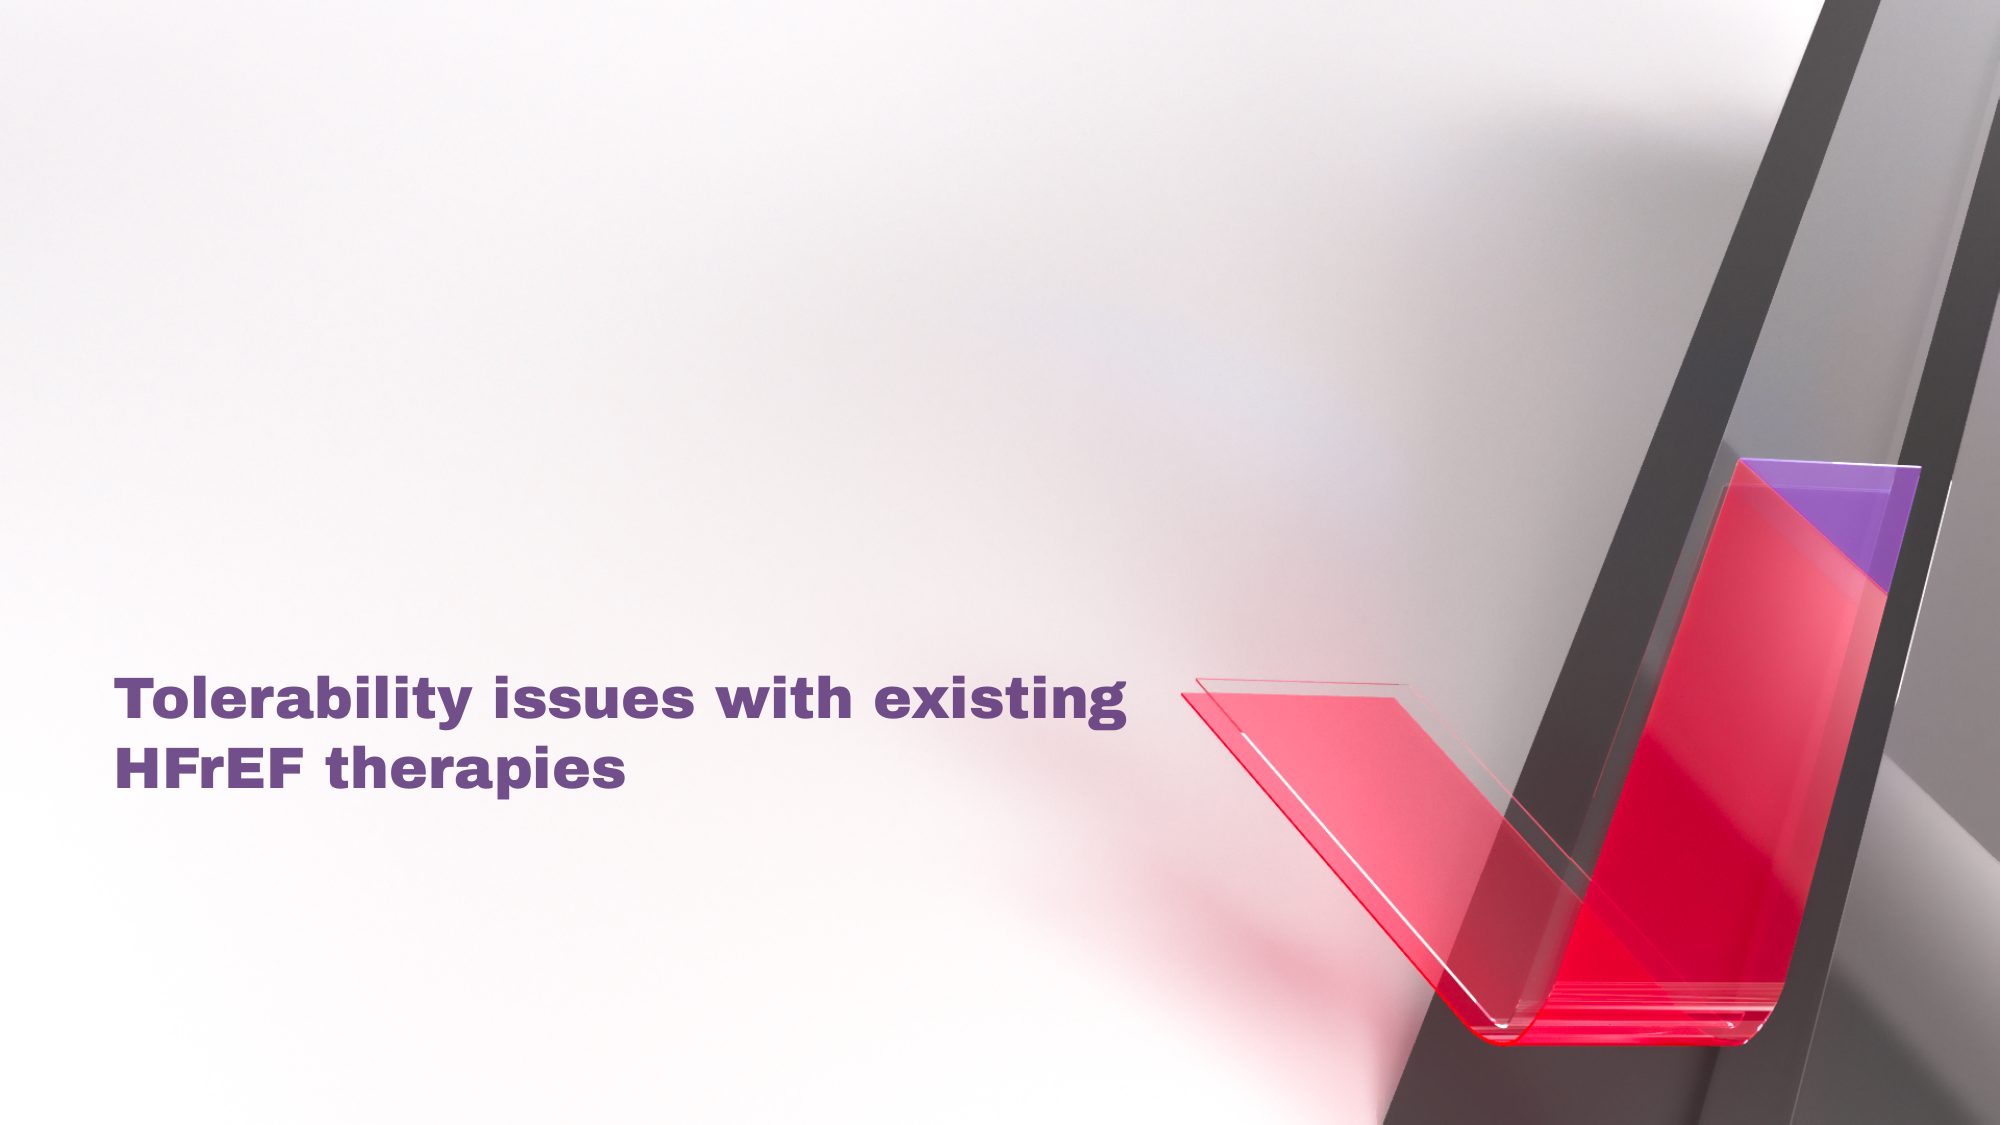

# Tolerability issues with existing HFrEF therapies